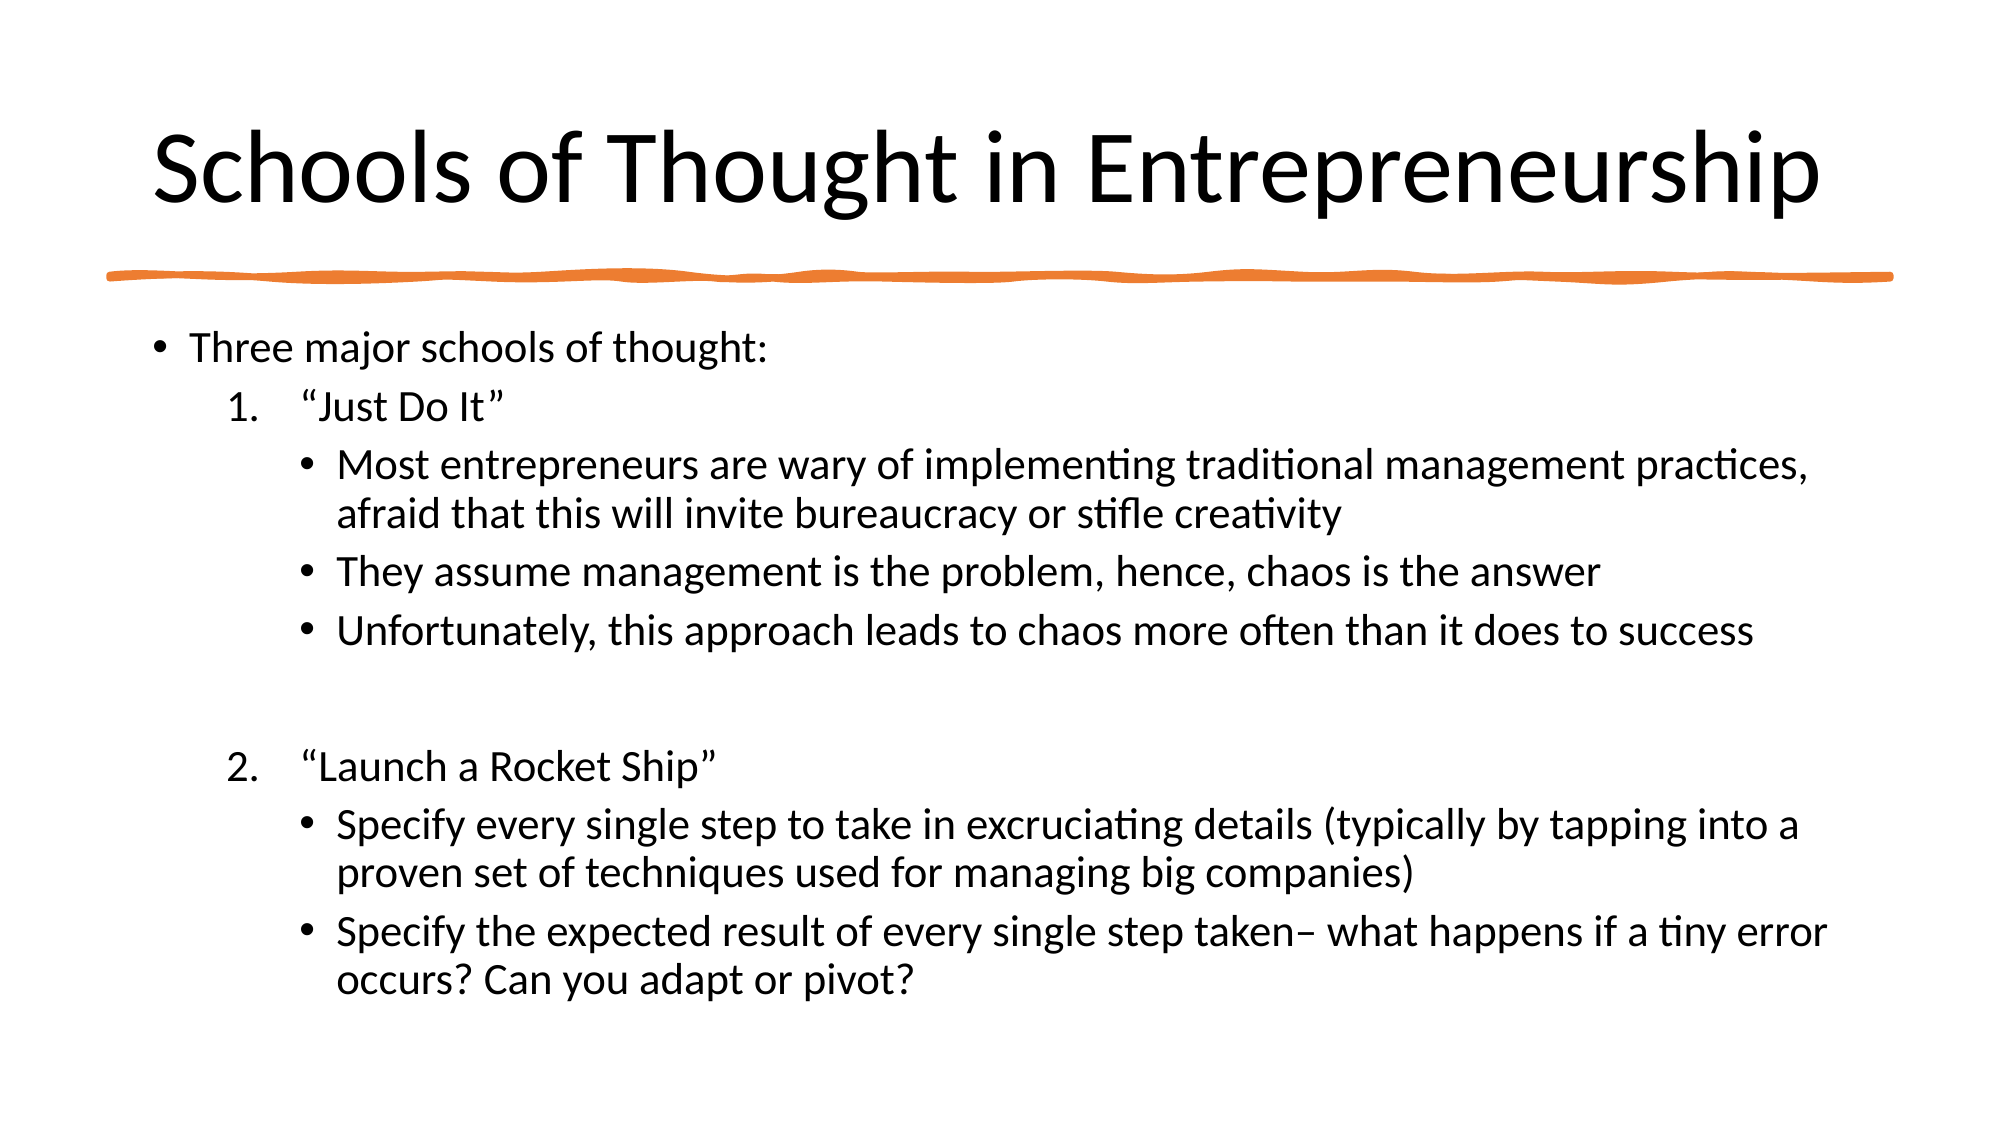

# Schools of Thought in Entrepreneurship

Three major schools of thought:
“Just Do It”
Most entrepreneurs are wary of implementing traditional management practices, afraid that this will invite bureaucracy or stifle creativity
They assume management is the problem, hence, chaos is the answer
Unfortunately, this approach leads to chaos more often than it does to success

“Launch a Rocket Ship”
Specify every single step to take in excruciating details (typically by tapping into a proven set of techniques used for managing big companies)
Specify the expected result of every single step taken– what happens if a tiny error occurs? Can you adapt or pivot?